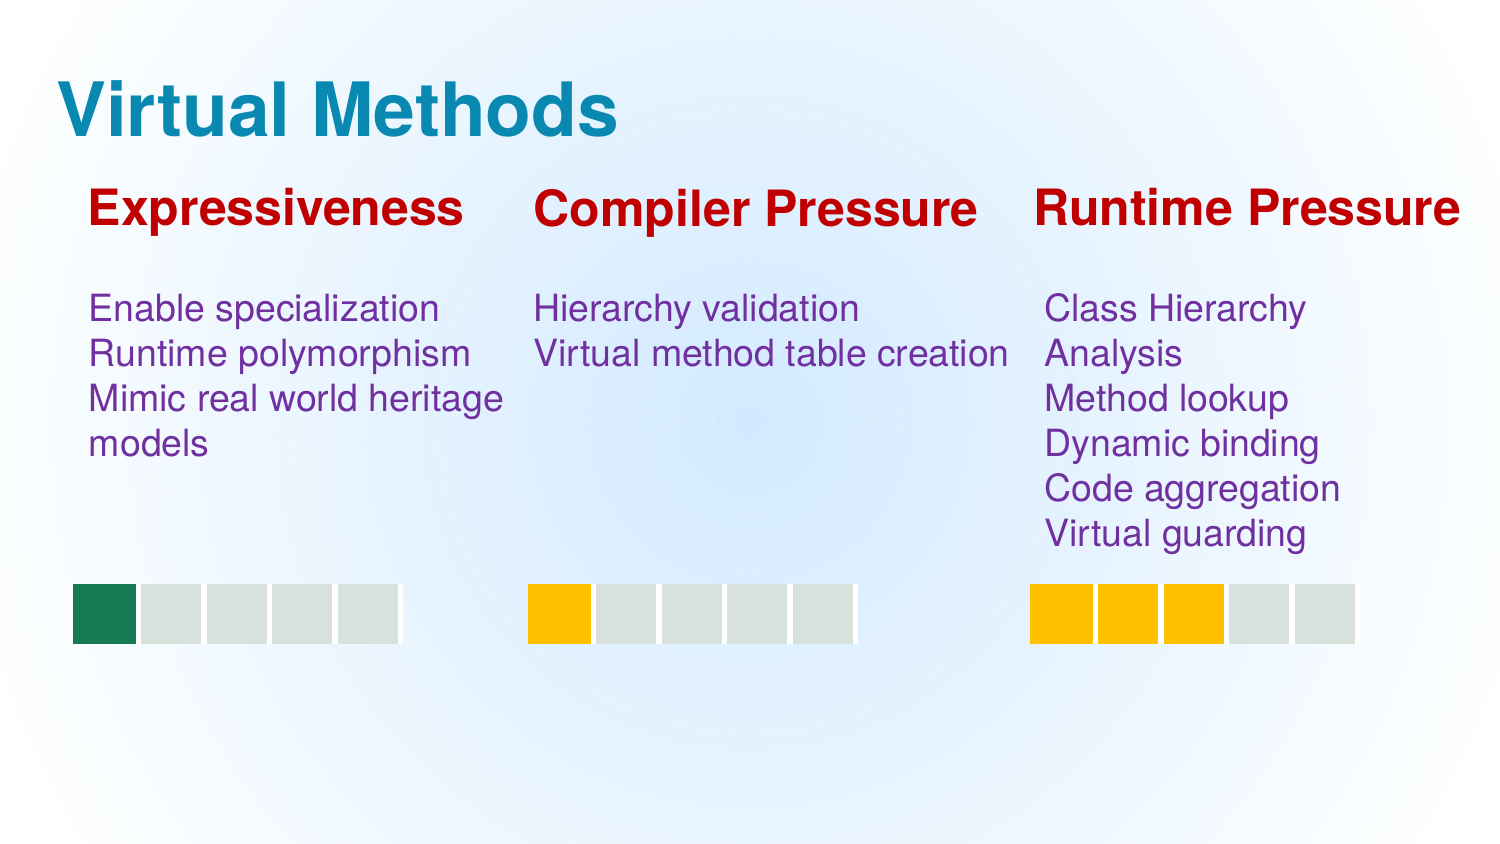

Virtual Methods
Expressiveness
Runtime Pressure
Compiler Pressure
Enable specialization
Runtime polymorphism
Mimic real world heritage models
Class Hierarchy Analysis
Method lookup
Dynamic binding
Code aggregation
Virtual guarding
Hierarchy validation
Virtual method table creation
|  |  |  |  |  |
| --- | --- | --- | --- | --- |
|  |  |  |  |  |
| --- | --- | --- | --- | --- |
|  |  |  |  |  |
| --- | --- | --- | --- | --- |